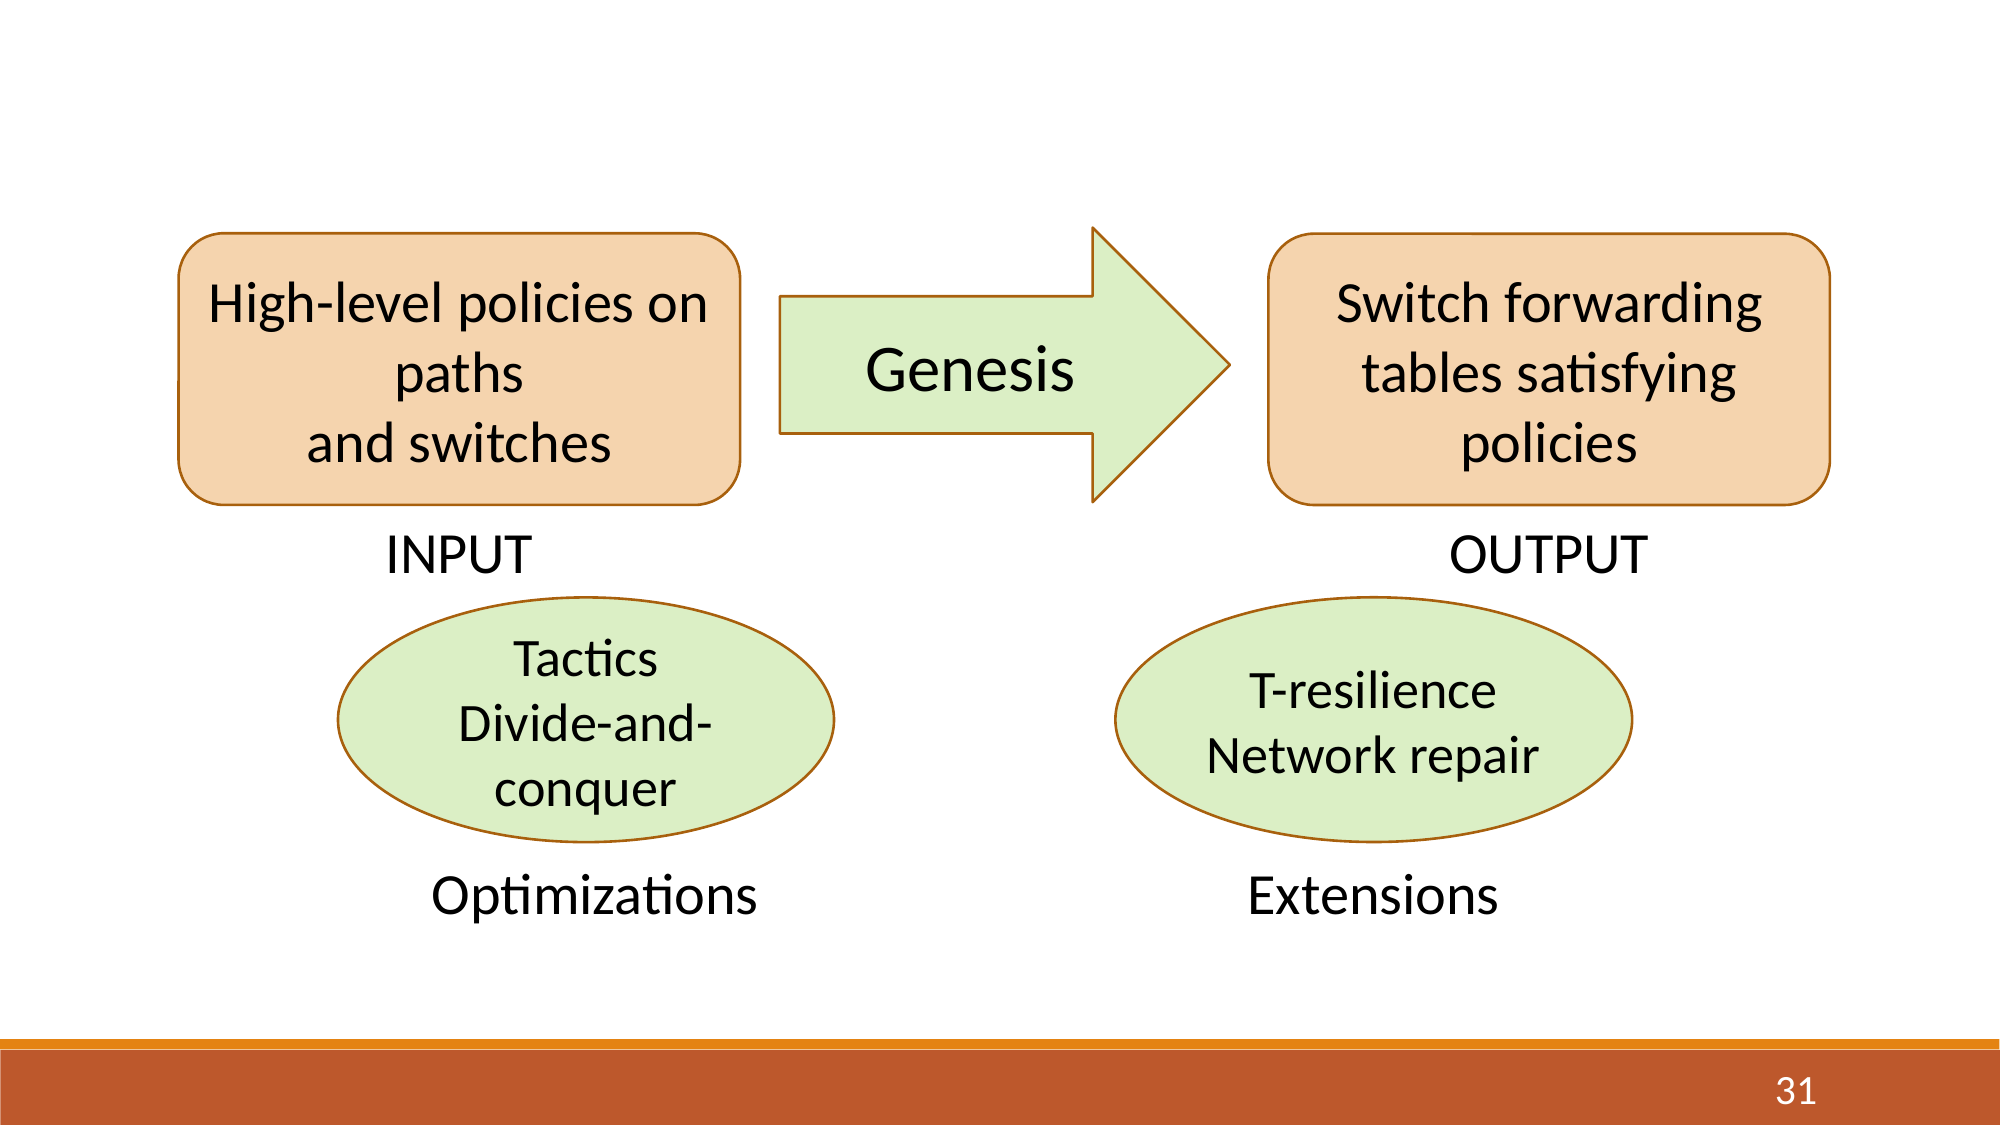

Genesis
High-level policies on paths
and switches
Switch forwarding tables satisfying policies
INPUT
OUTPUT
T-resilience Network repair
Tactics
Divide-and-conquer
Optimizations
Extensions
31